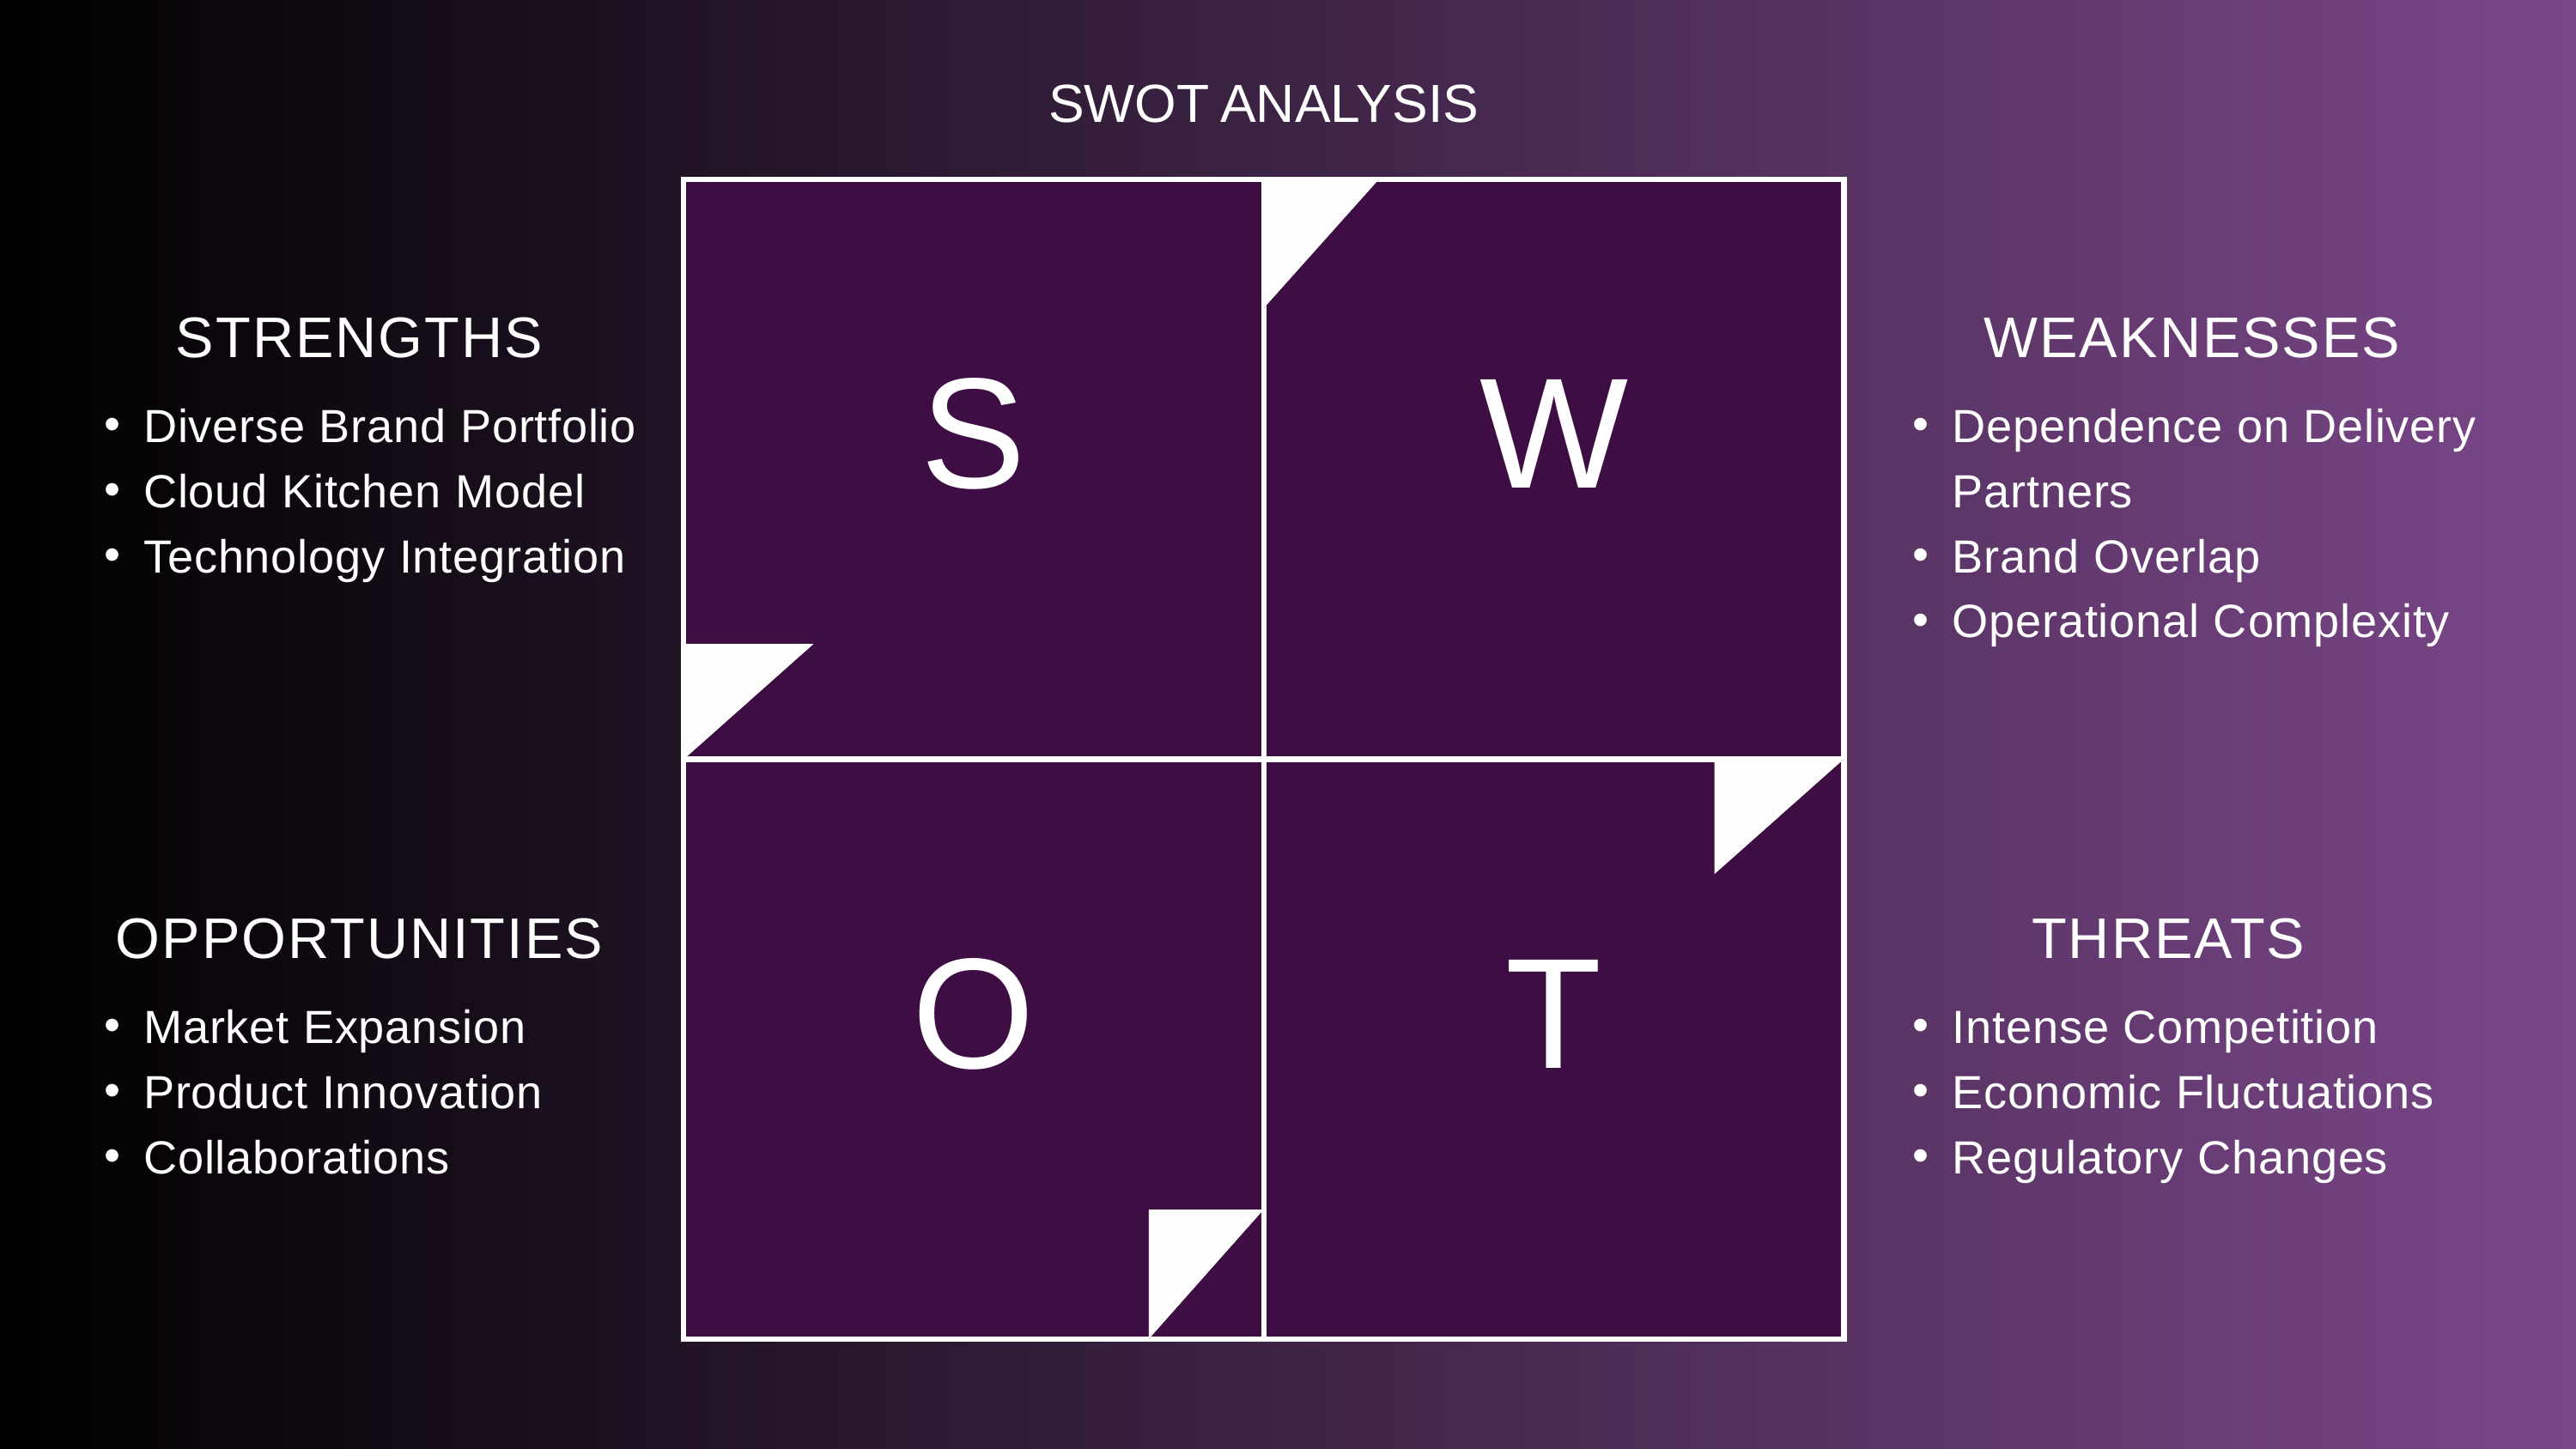

SWOT ANALYSIS

S

W

STRENGTHS
Diverse Brand Portfolio
Cloud Kitchen Model
Technology Integration
WEAKNESSES
Dependence on Delivery Partners
Brand Overlap
Operational Complexity

O

T
OPPORTUNITIES
Market Expansion
Product Innovation
Collaborations
THREATS
Intense Competition
Economic Fluctuations
Regulatory Changes